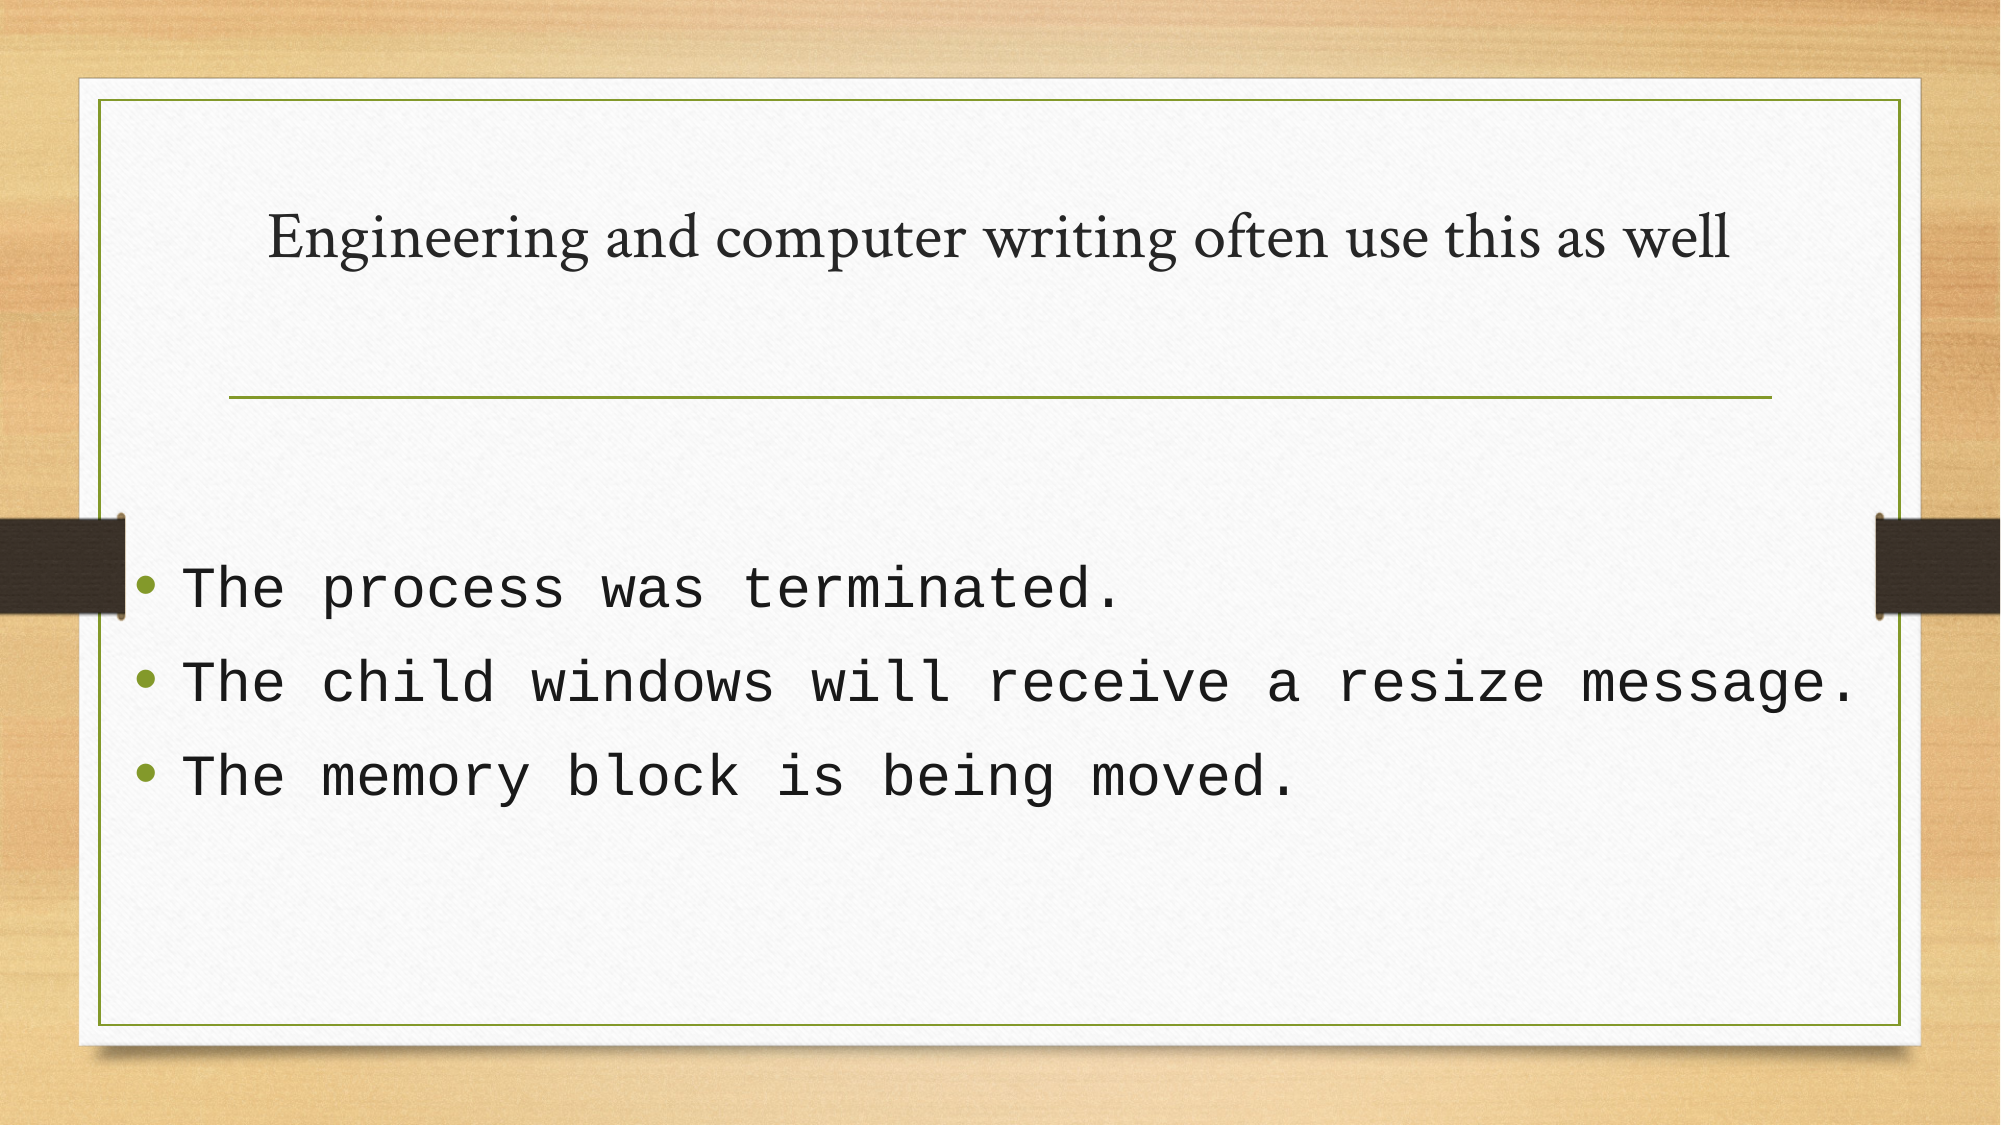

# Engineering and computer writing often use this as well
The process was terminated.
The child windows will receive a resize message.
The memory block is being moved.